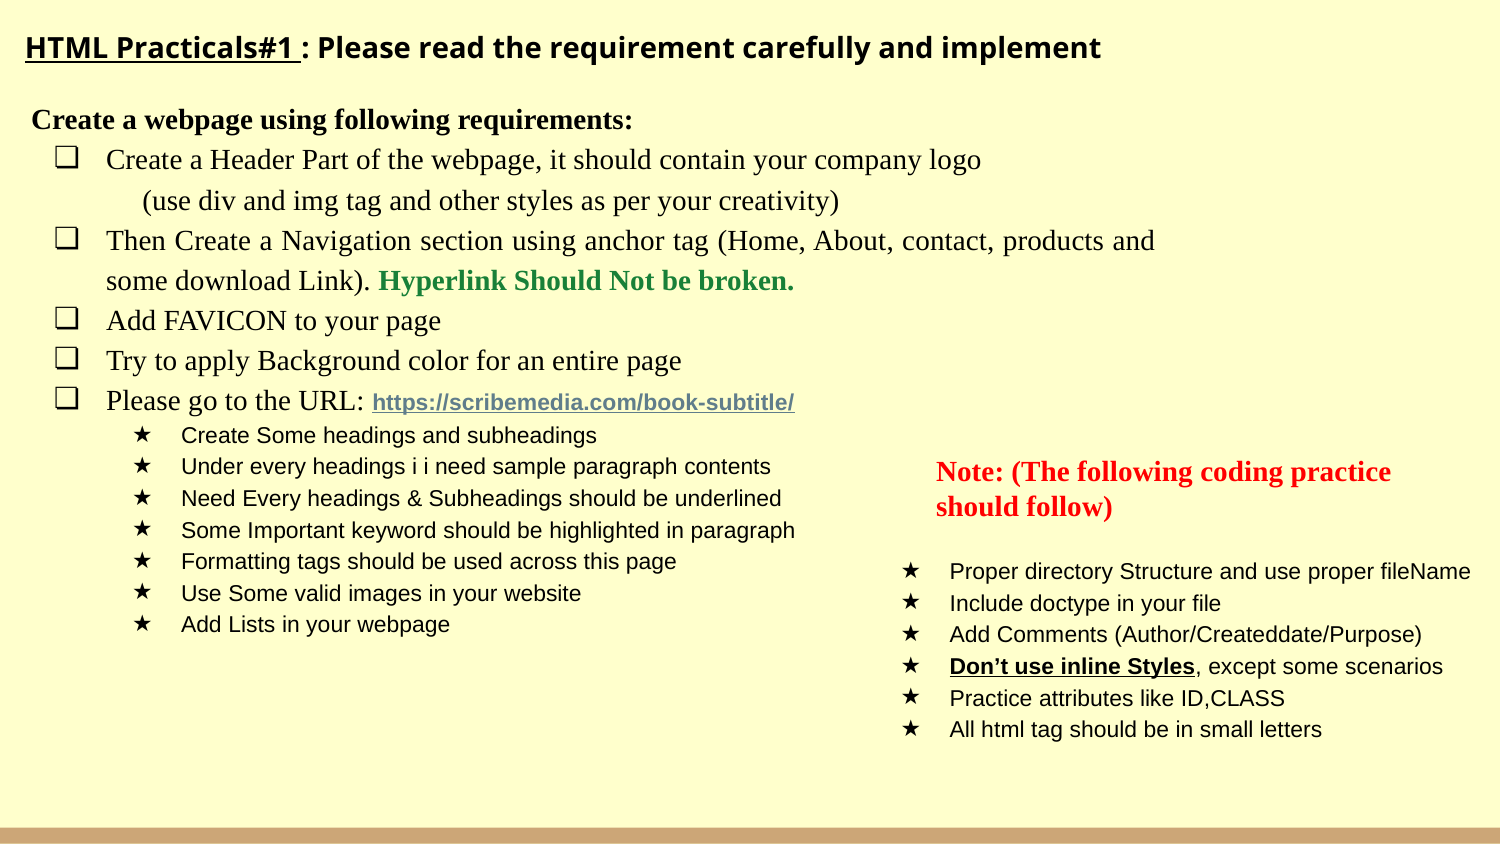

HTML Practicals#1 : Please read the requirement carefully and implement
Create a webpage using following requirements:
Create a Header Part of the webpage, it should contain your company logo
     (use div and img tag and other styles as per your creativity)
Then Create a Navigation section using anchor tag (Home, About, contact, products and some download Link). Hyperlink Should Not be broken.
Add FAVICON to your page
Try to apply Background color for an entire page
Please go to the URL: https://scribemedia.com/book-subtitle/
Create Some headings and subheadings
Under every headings i i need sample paragraph contents
Need Every headings & Subheadings should be underlined
Some Important keyword should be highlighted in paragraph
Formatting tags should be used across this page
Use Some valid images in your website
Add Lists in your webpage
Note: (The following coding practice should follow)
Proper directory Structure and use proper fileName
Include doctype in your file
Add Comments (Author/Createddate/Purpose)
Don’t use inline Styles, except some scenarios
Practice attributes like ID,CLASS
All html tag should be in small letters